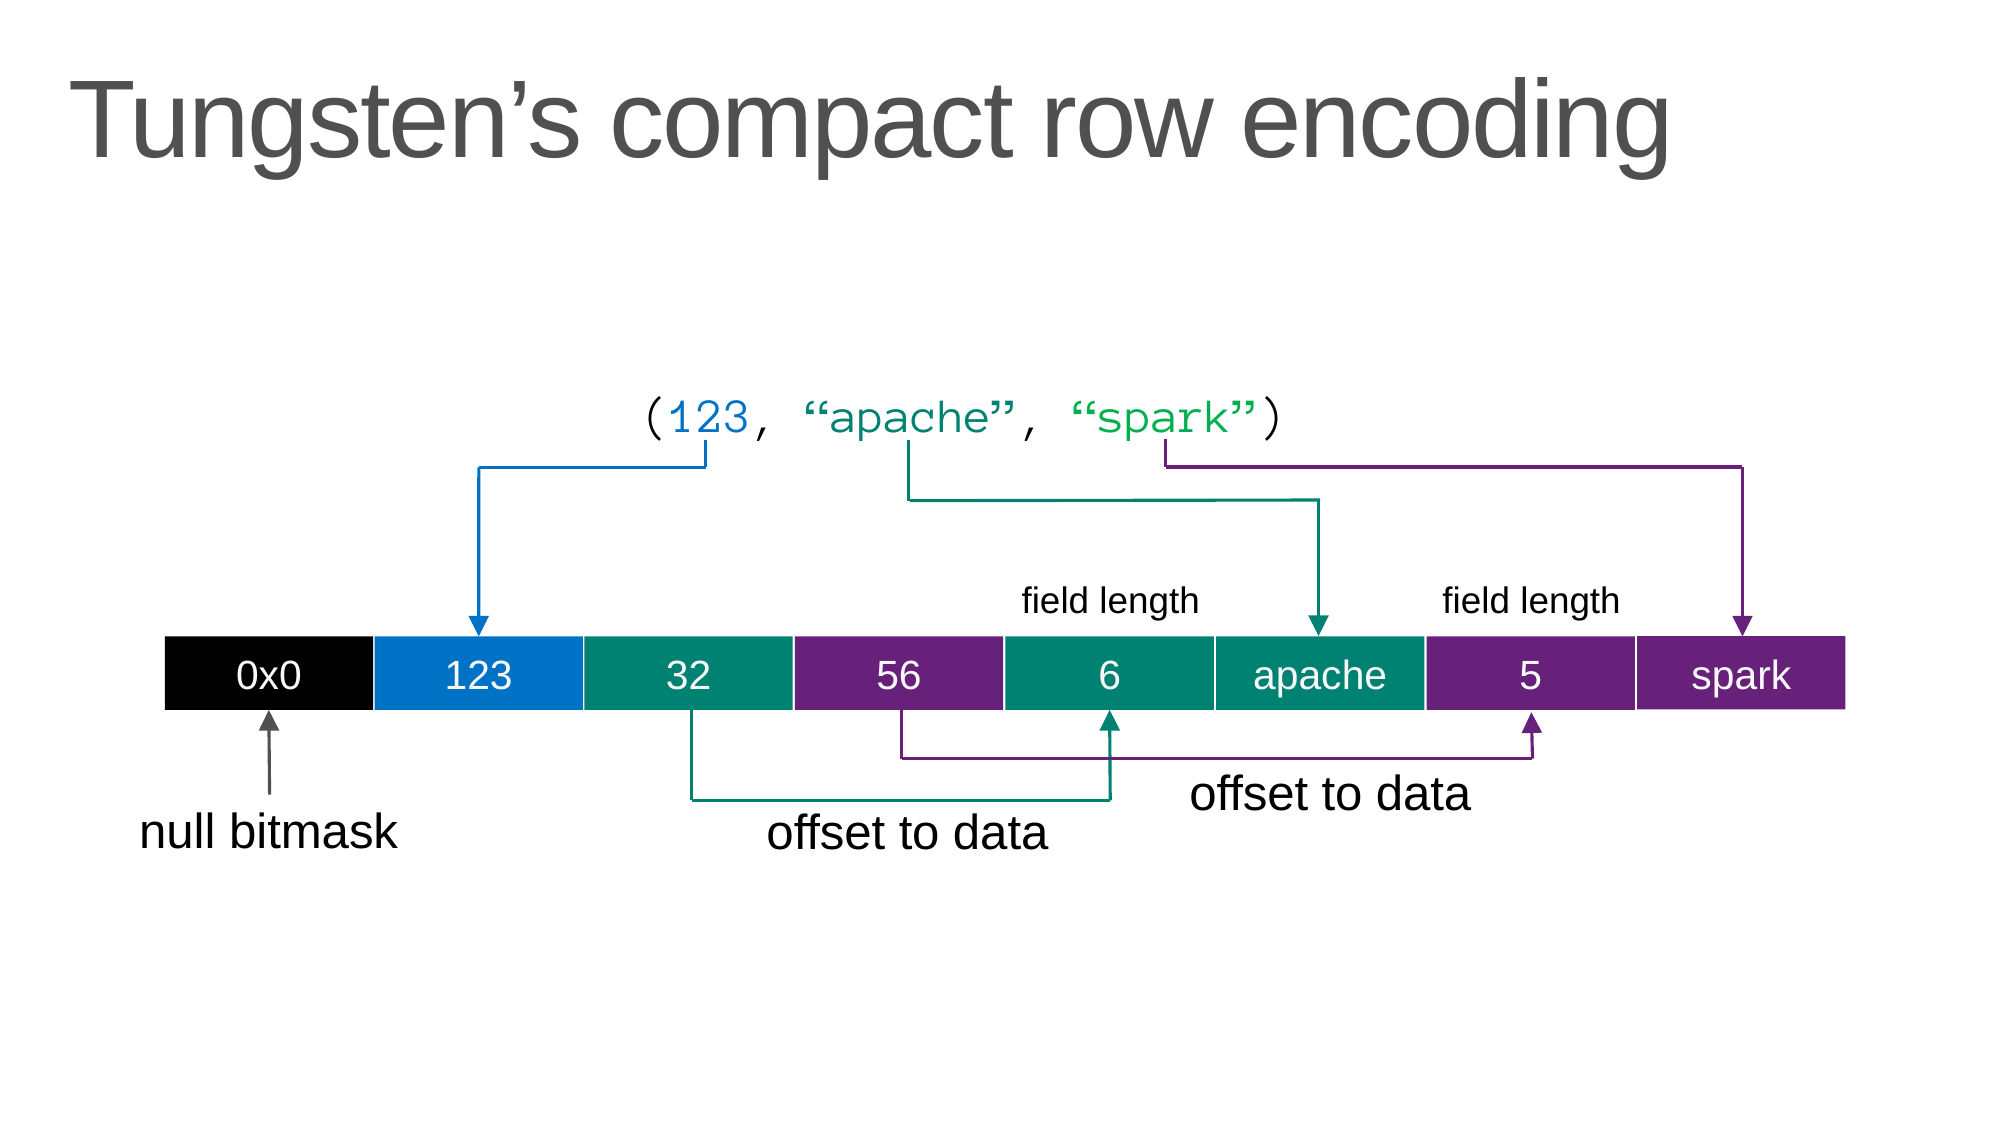

# Tungsten’s compact row encoding
(123, “apache”, “spark”)
field length
field length
spark
0x0
123
32
56
6
apache
5
offset to data
null bitmask
offset to data